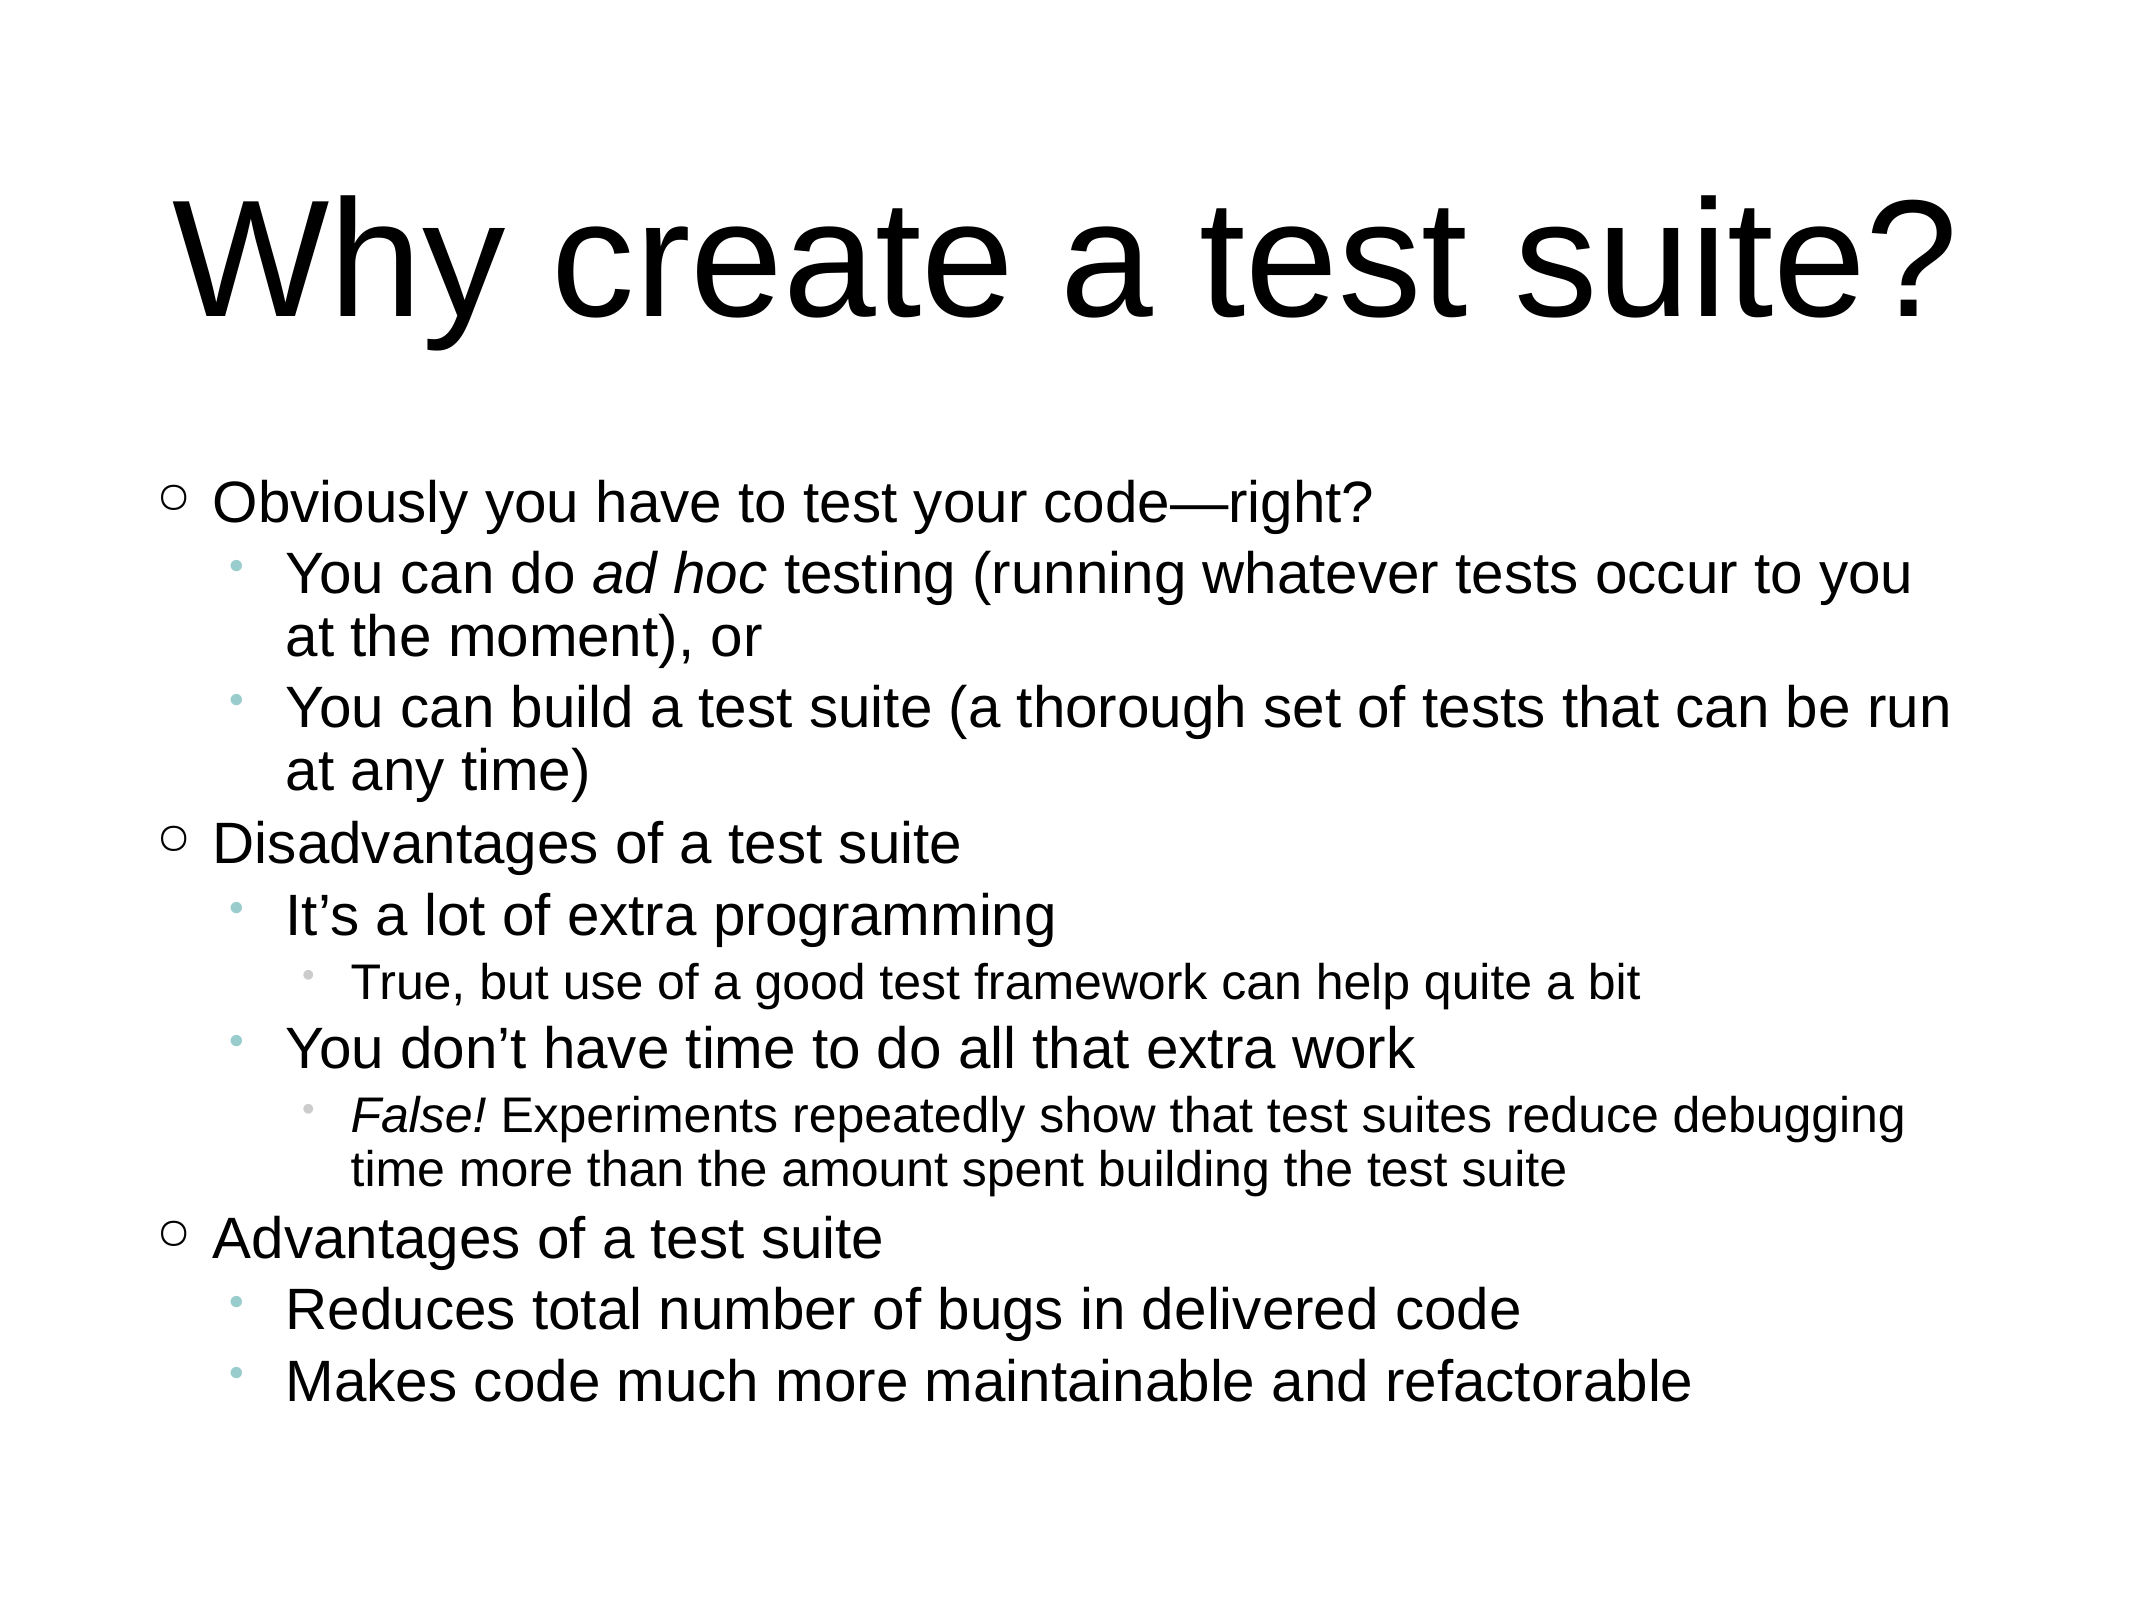

# Why create a test suite?
Obviously you have to test your code—right?
You can do ad hoc testing (running whatever tests occur to you at the moment), or
You can build a test suite (a thorough set of tests that can be run at any time)
Disadvantages of a test suite
It’s a lot of extra programming
True, but use of a good test framework can help quite a bit
You don’t have time to do all that extra work
False! Experiments repeatedly show that test suites reduce debugging time more than the amount spent building the test suite
Advantages of a test suite
Reduces total number of bugs in delivered code
Makes code much more maintainable and refactorable